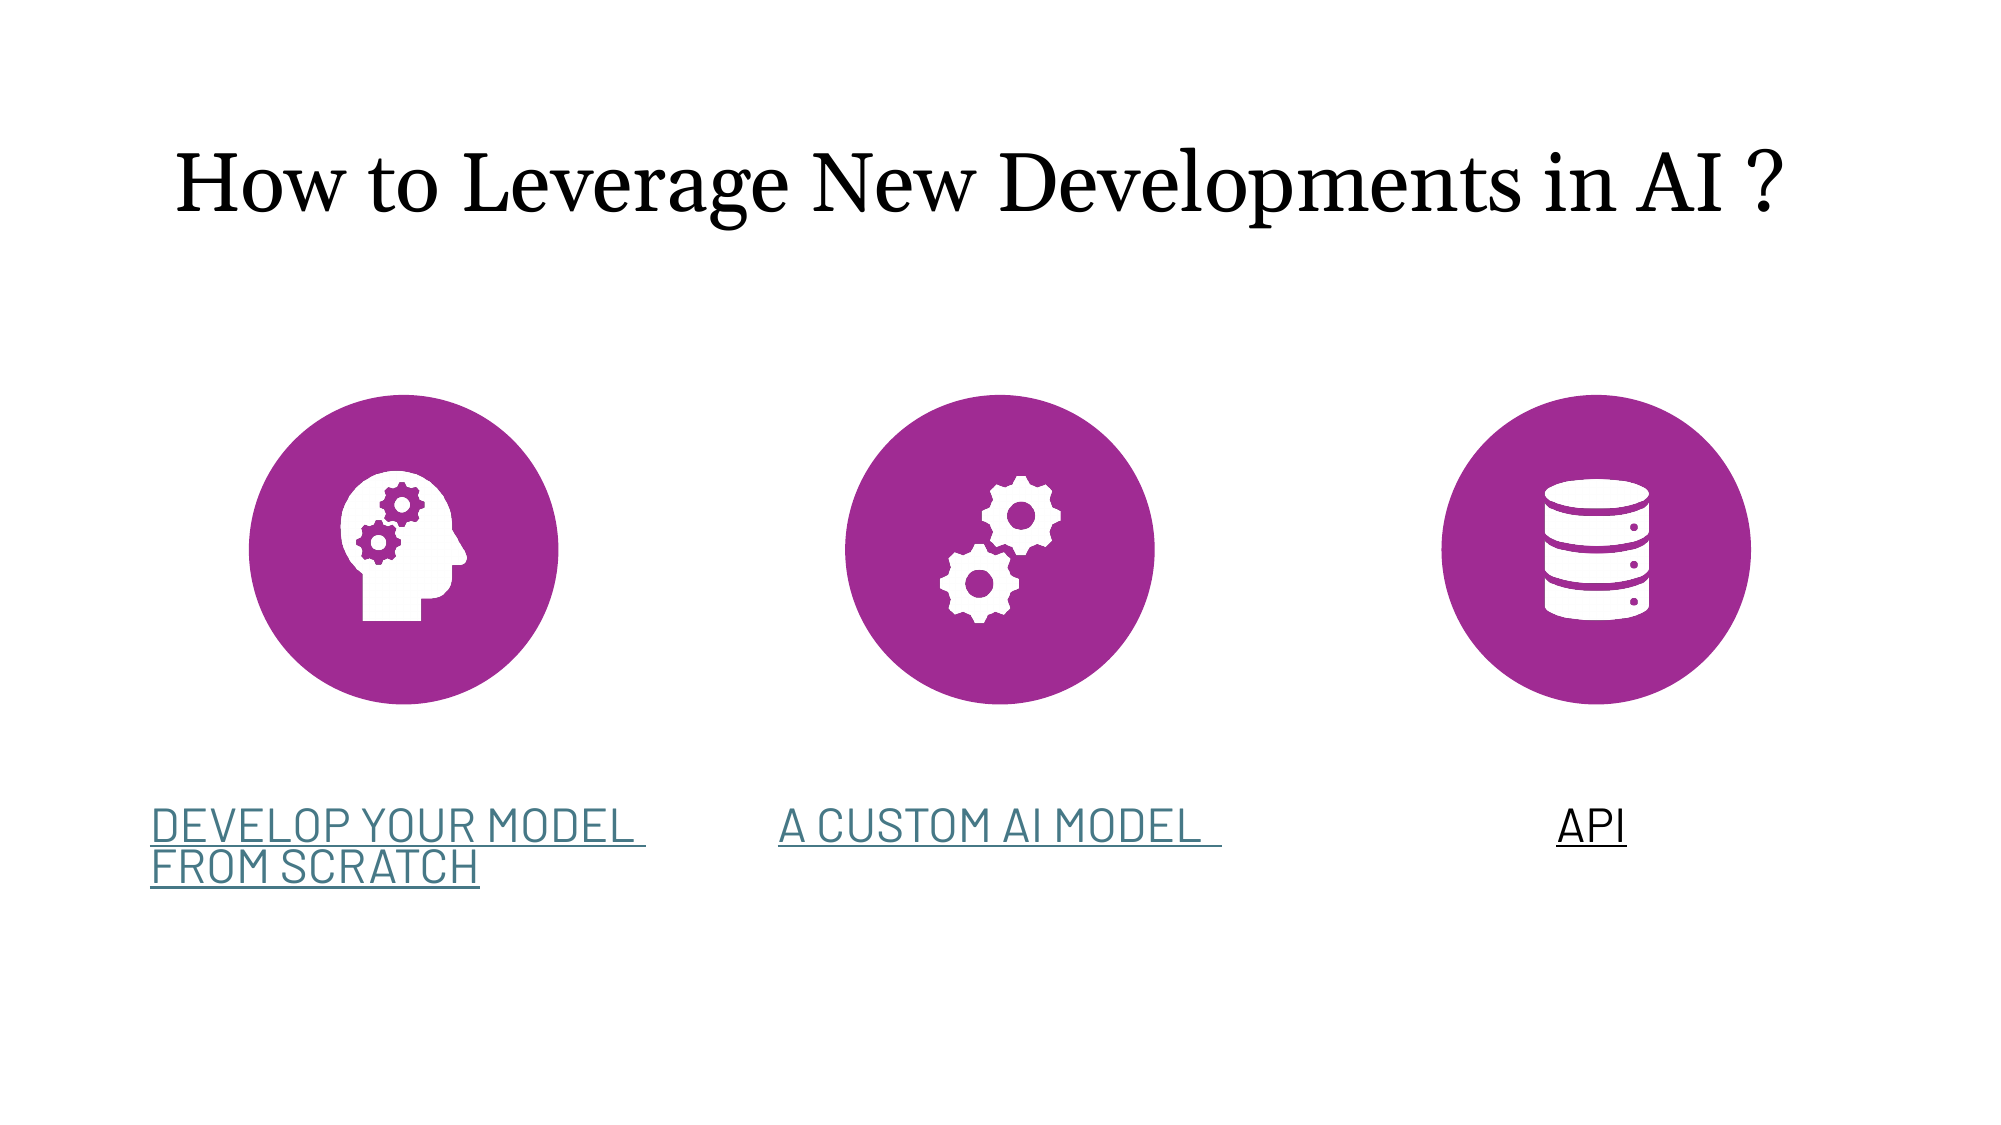

# How to Leverage New Developments in AI ?
Develop Your Model from Scratch
A Custom AI Model
API